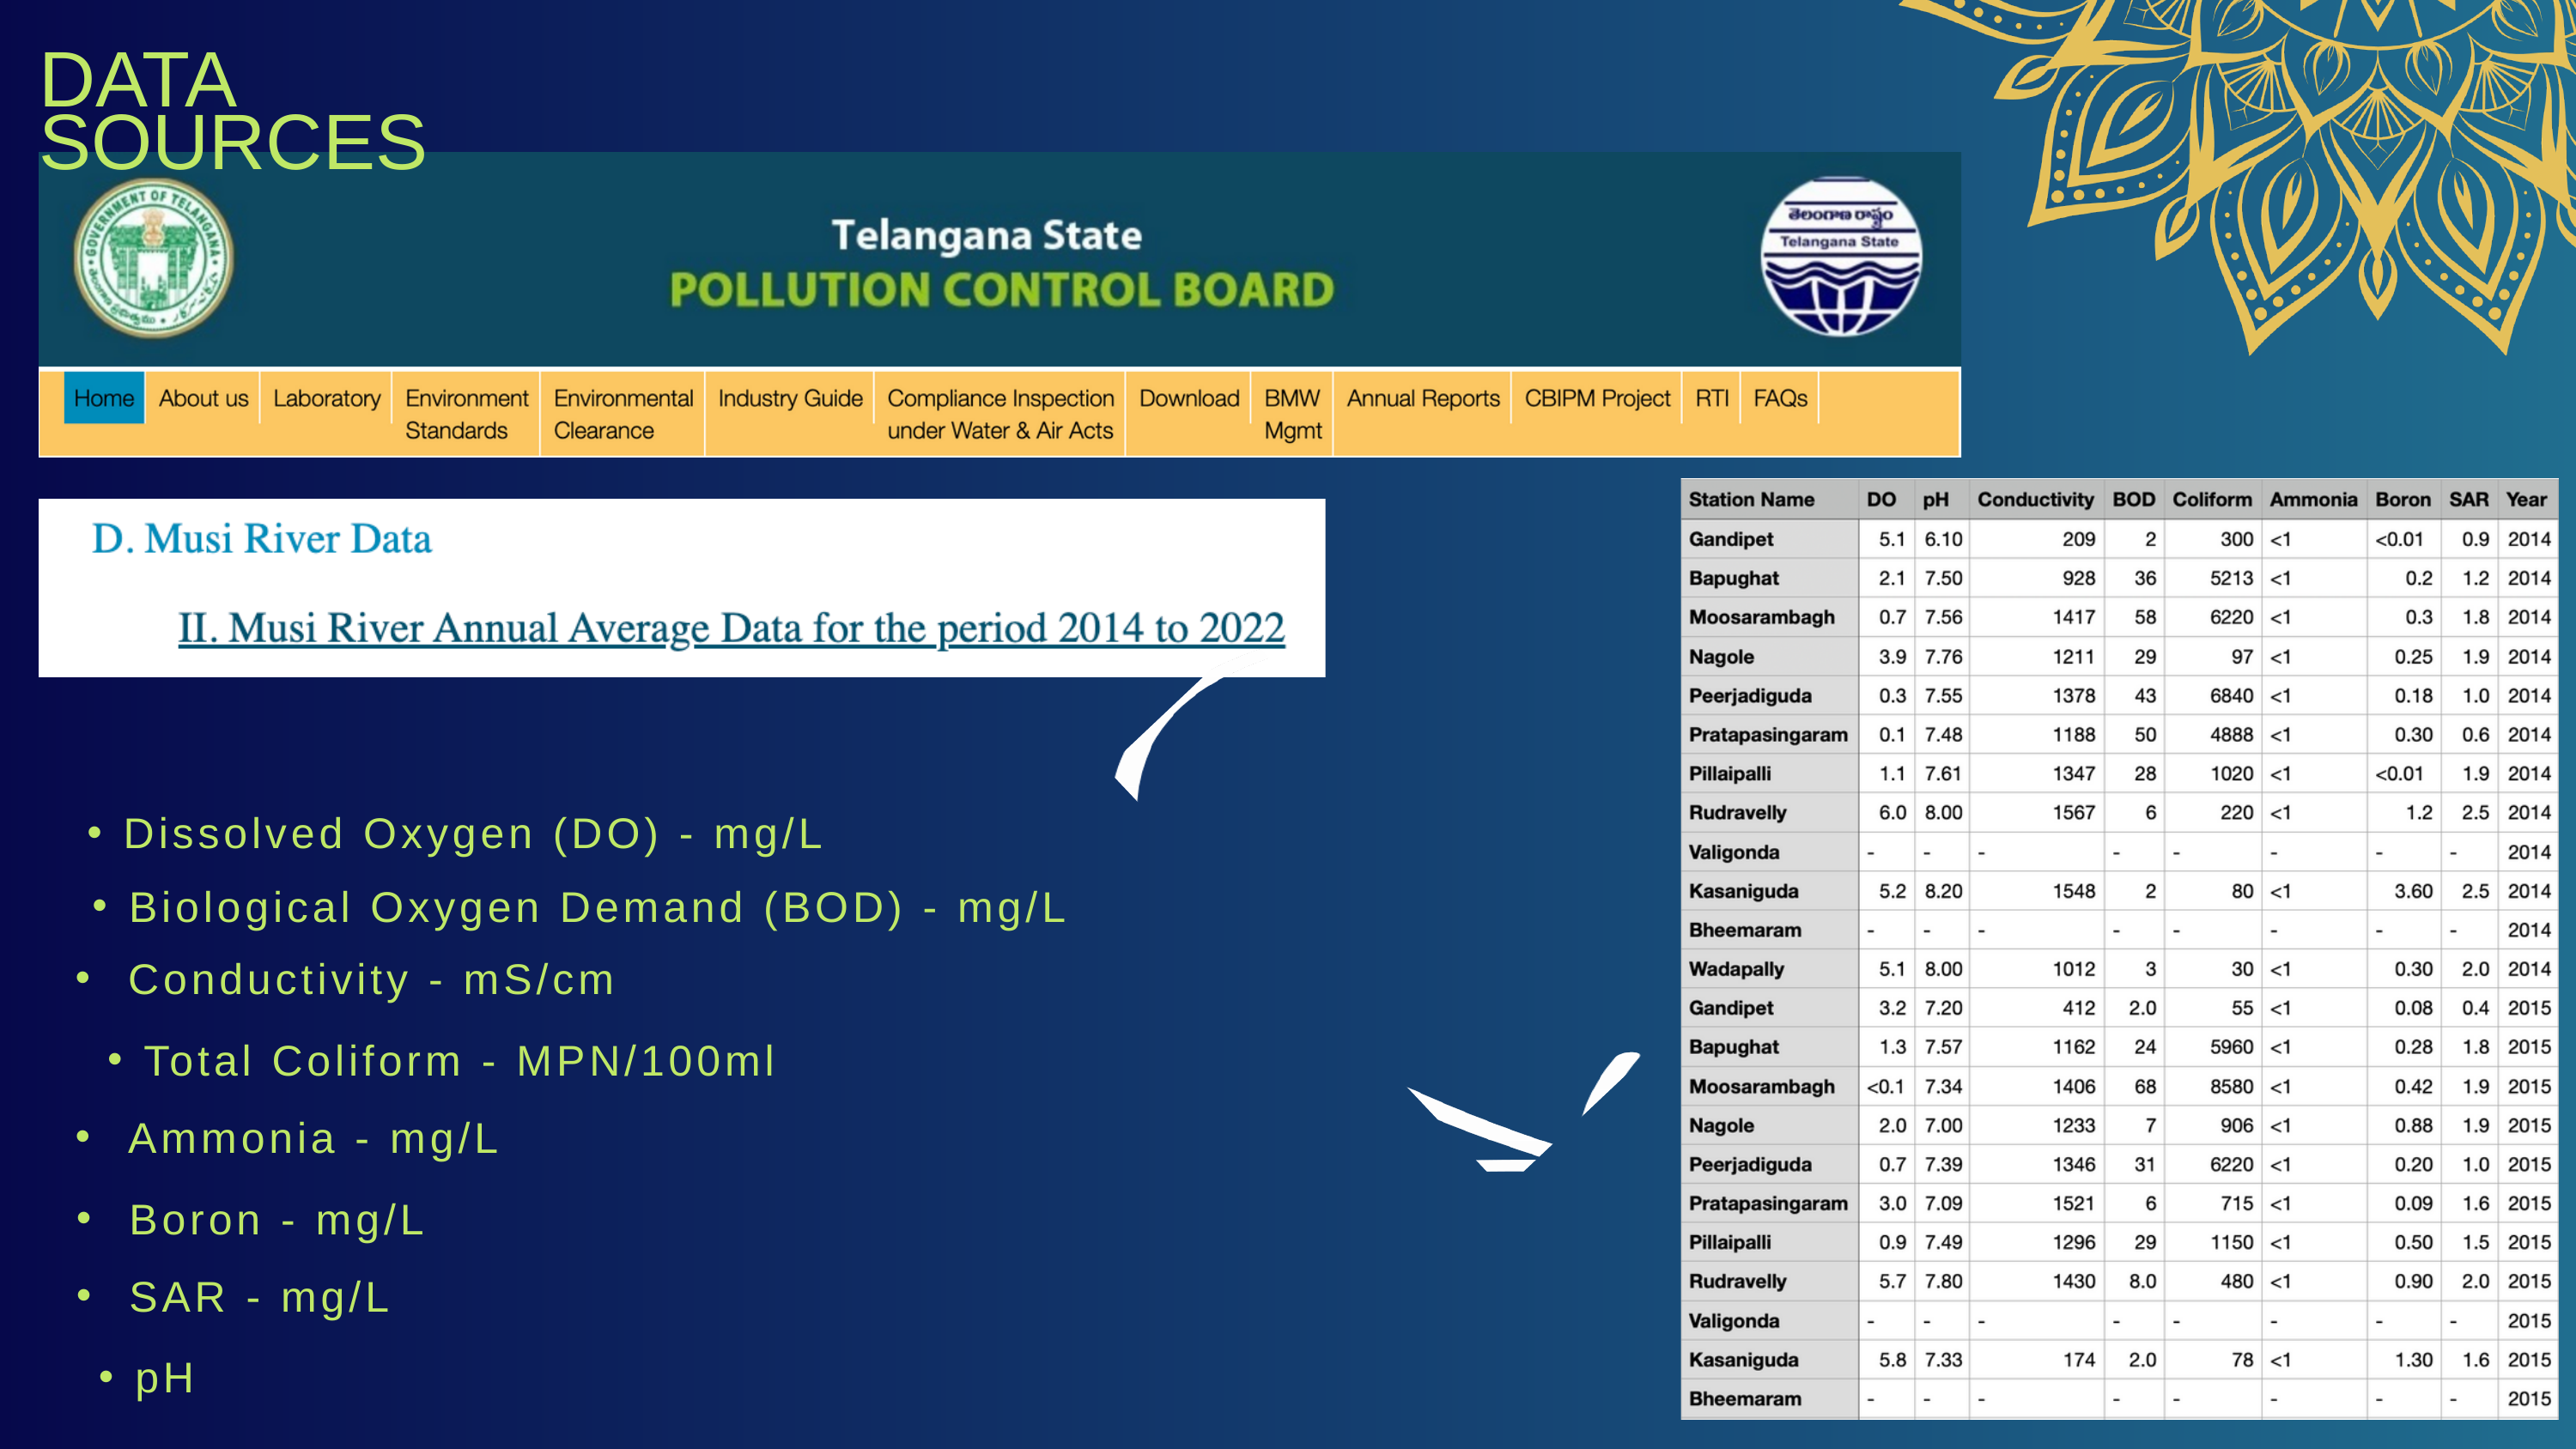

DATA SOURCES

Dissolved Oxygen (DO) - mg/L
Biological Oxygen Demand (BOD) - mg/L
 Conductivity - mS/cm
Total Coliform - MPN/100ml
 Ammonia - mg/L
 Boron - mg/L
 SAR - mg/L
pH